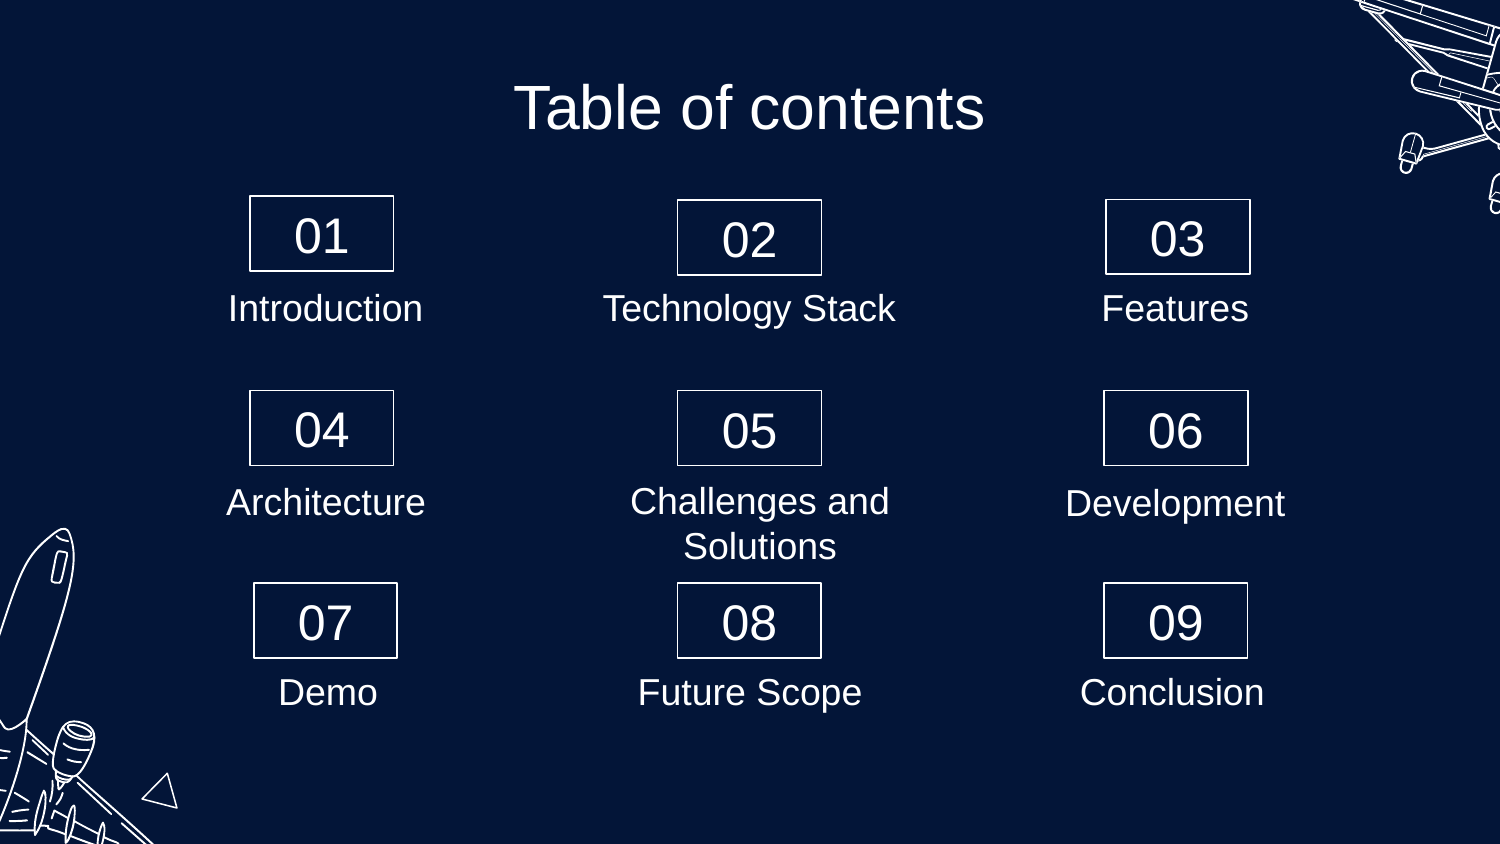

# Table of contents
01
03
02
Features
Introduction
Technology Stack
04
05
06
Development
Architecture
Challenges and Solutions
07
08
09
Demo
Future Scope
Conclusion